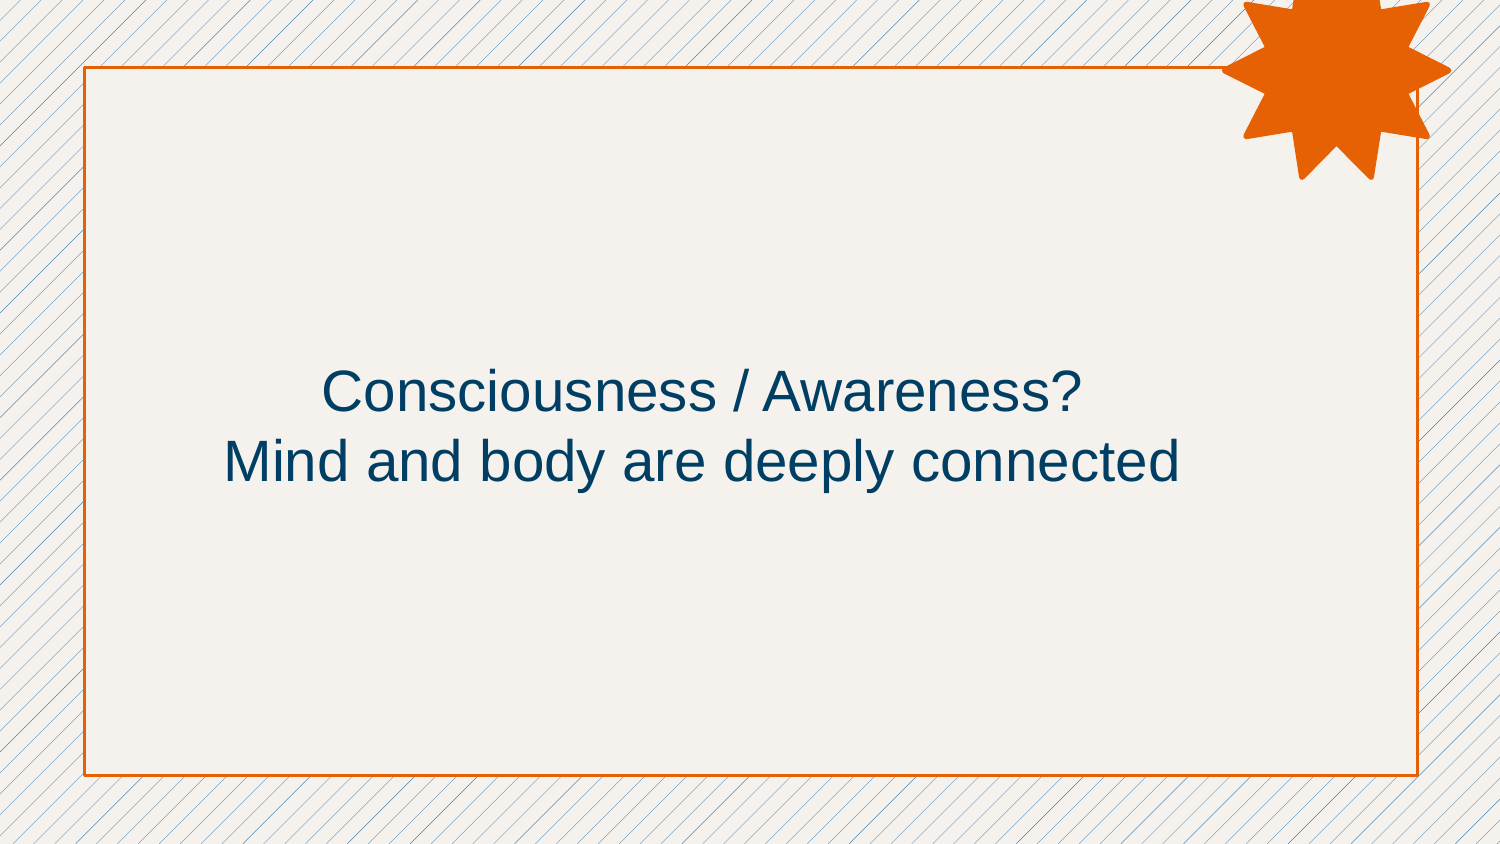

# Consciousness / Awareness? Mind and body are deeply connected